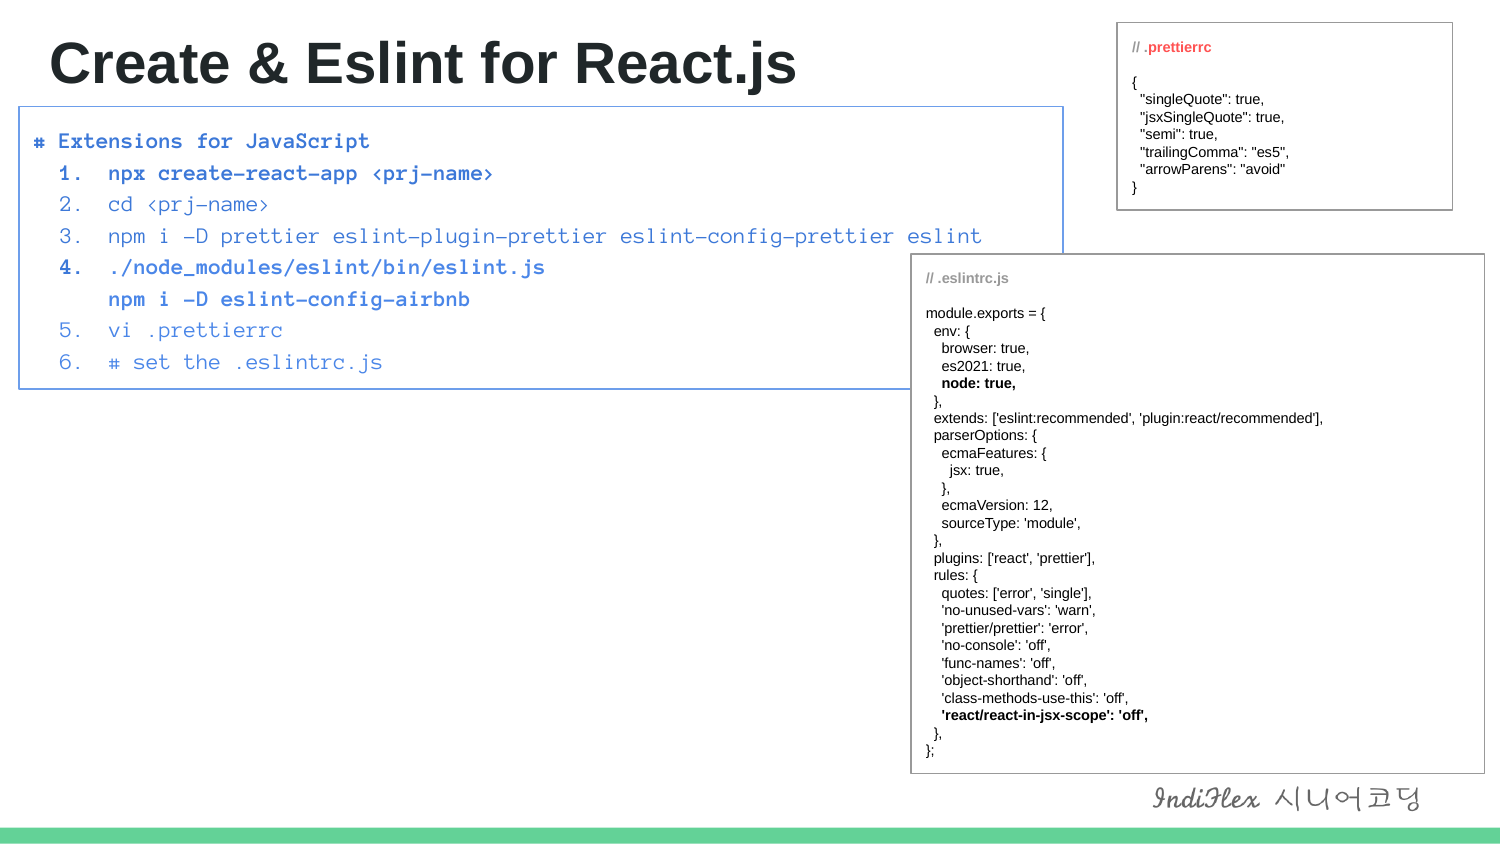

# Create & Eslint for React.js
// .prettierrc
{
  "singleQuote": true,
  "jsxSingleQuote": true,
  "semi": true,
  "trailingComma": "es5",
  "arrowParens": "avoid"
}
# Extensions for JavaScript
npx create-react-app <prj-name>
cd <prj-name>
npm i -D prettier eslint-plugin-prettier eslint-config-prettier eslint
./node_modules/eslint/bin/eslint.js --init
npm i -D eslint-config-airbnb
vi .prettierrc
# set the .eslintrc.js
// .eslintrc.js
module.exports = {
  env: {
    browser: true,
    es2021: true,
    node: true,
  },
  extends: ['eslint:recommended', 'plugin:react/recommended'],
  parserOptions: {
    ecmaFeatures: {
      jsx: true,
    },
    ecmaVersion: 12,
    sourceType: 'module',
  },
  plugins: ['react', 'prettier'],
  rules: {
    quotes: ['error', 'single'],
    'no-unused-vars': 'warn',
    'prettier/prettier': 'error',
    'no-console': 'off',
    'func-names': 'off',
    'object-shorthand': 'off',
    'class-methods-use-this': 'off',
    'react/react-in-jsx-scope': 'off',
  },
};